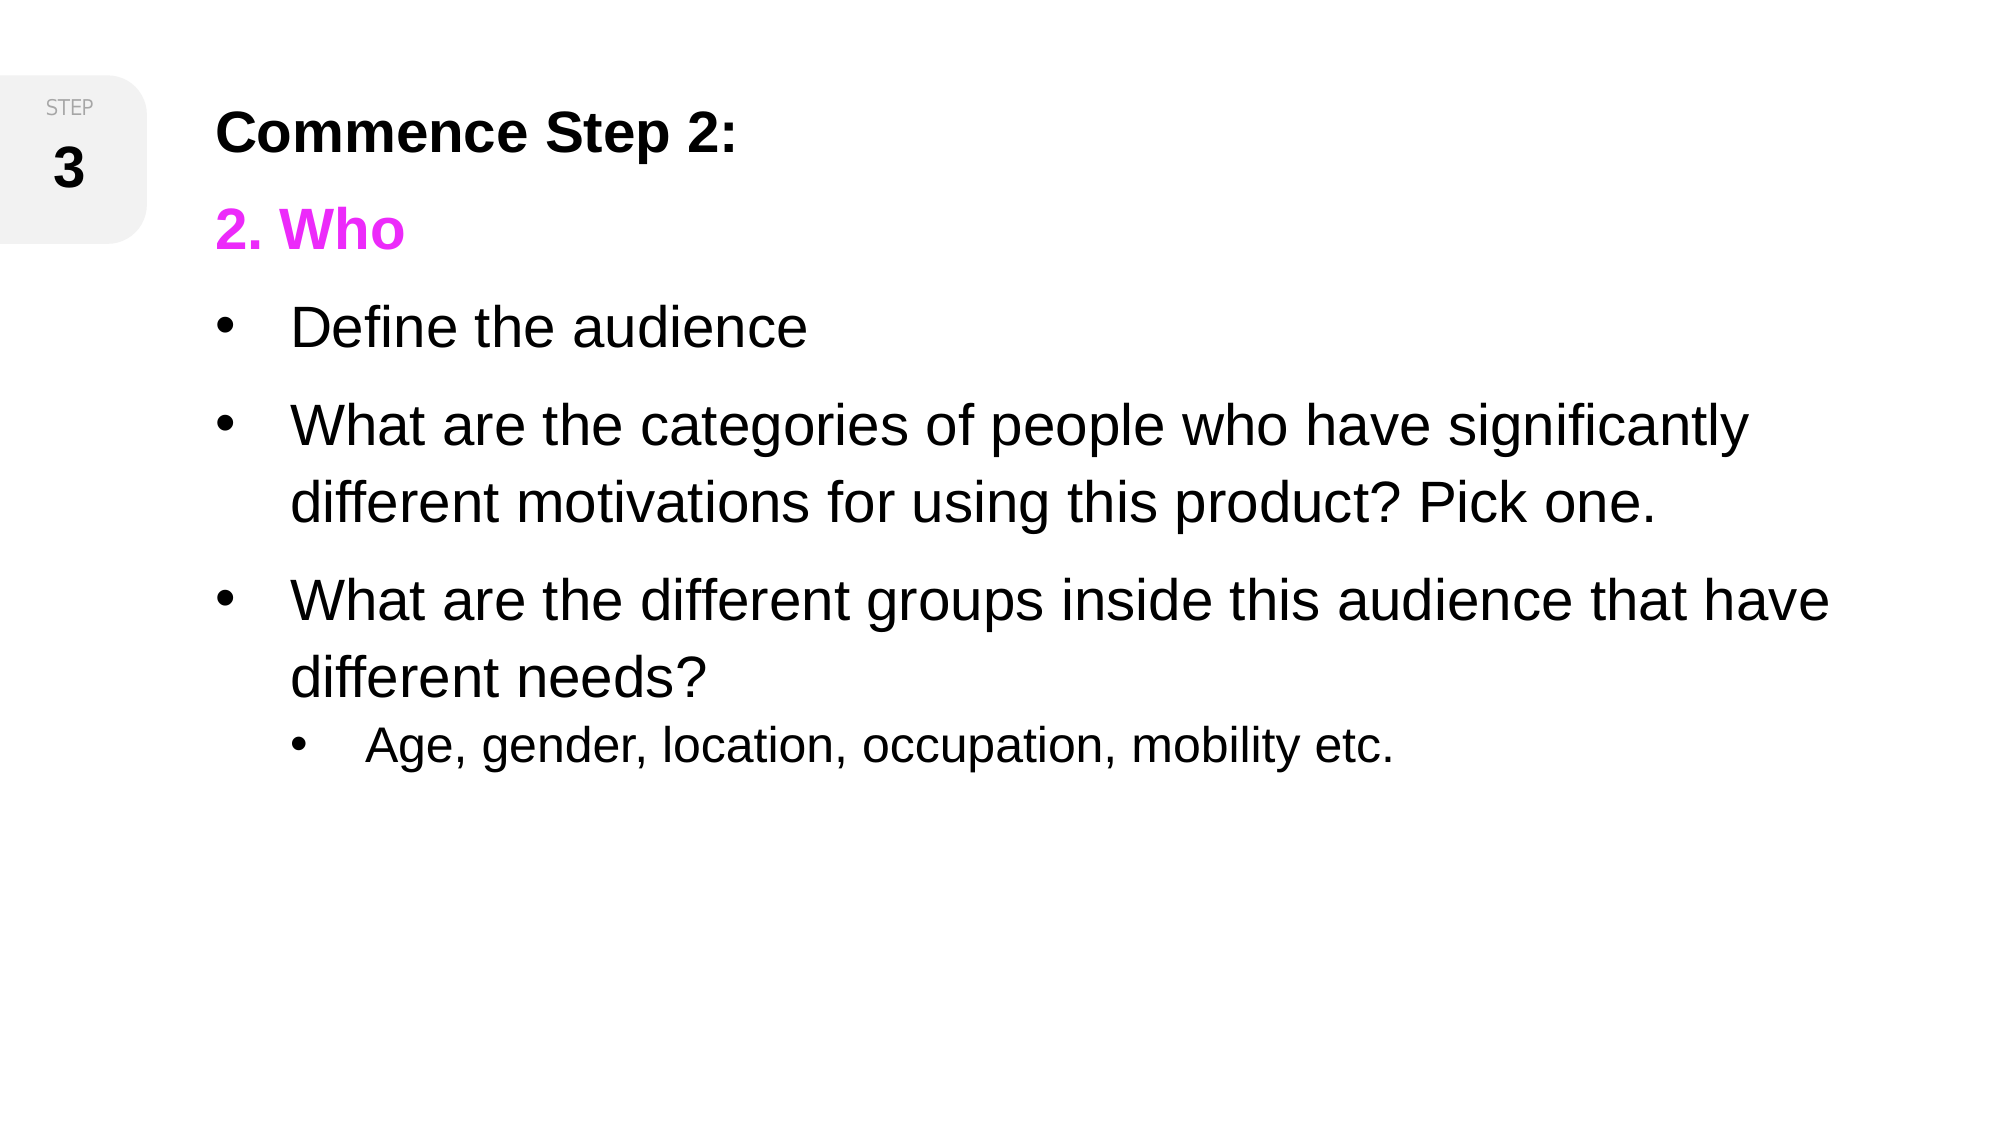

Commence Step 2:
2. Who
Define the audience
What are the categories of people who have significantly different motivations for using this product? Pick one.
What are the different groups inside this audience that have different needs?
Age, gender, location, occupation, mobility etc.

3